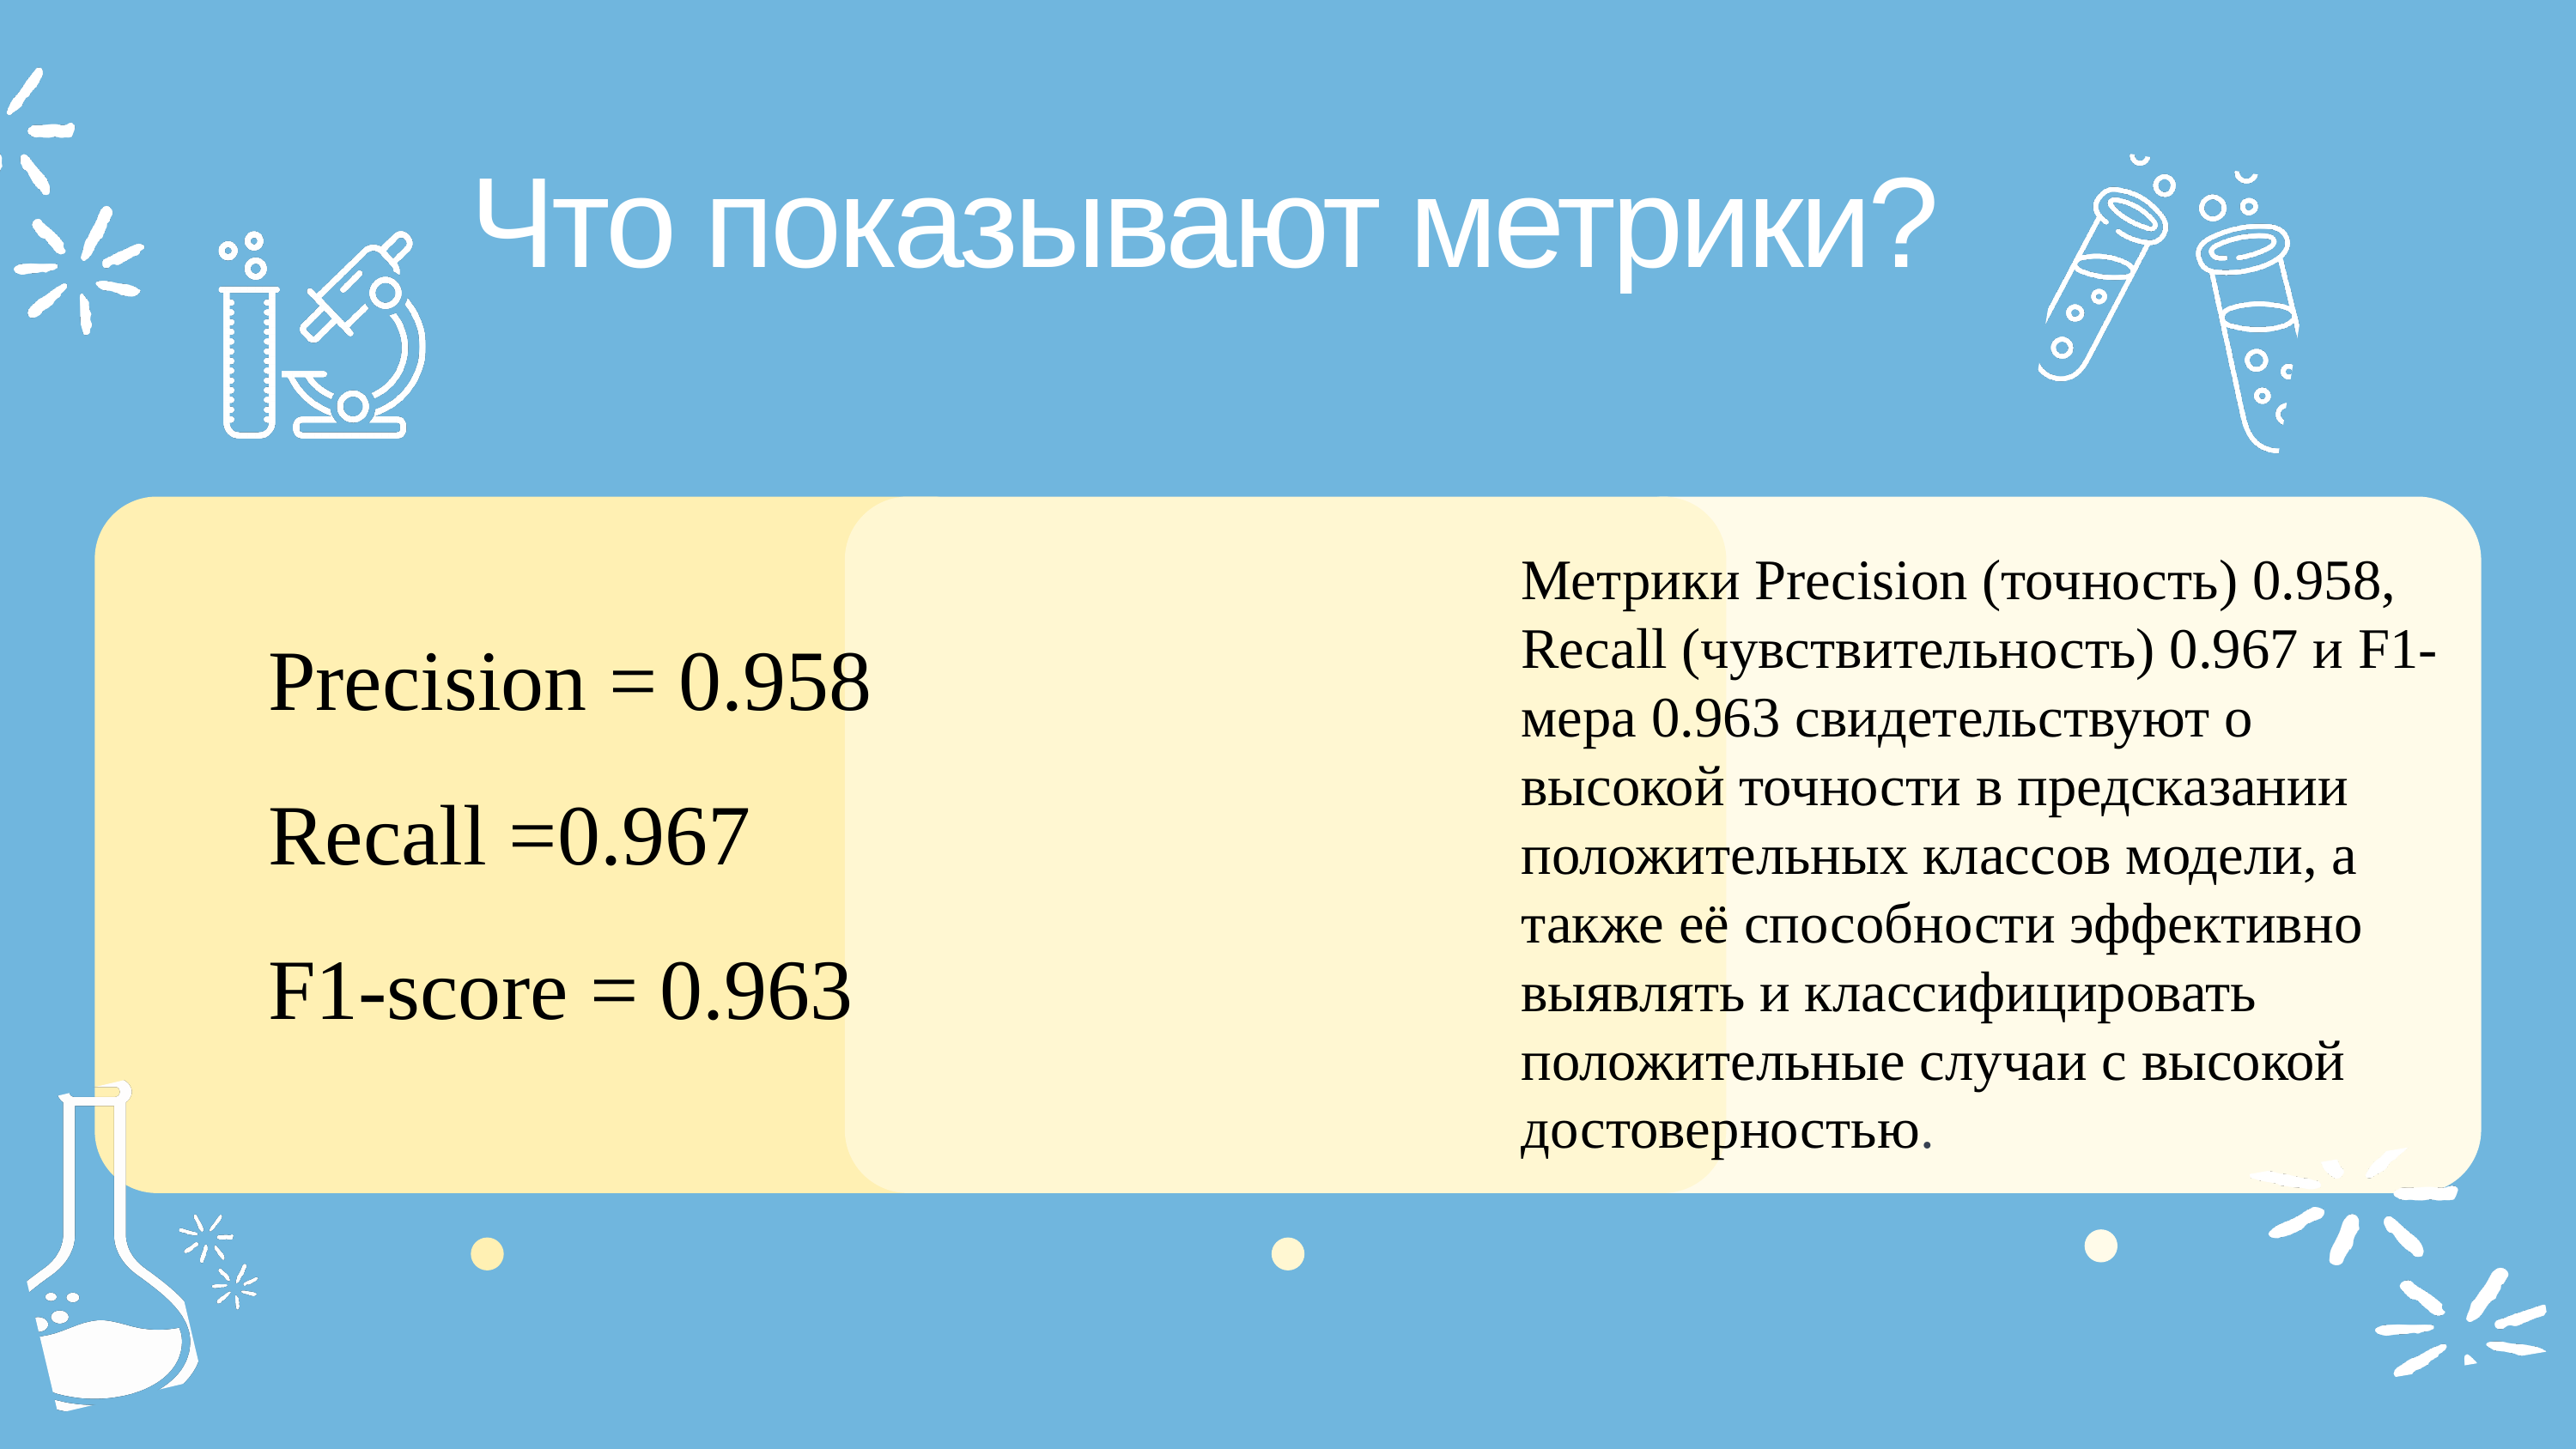

Что показывают метрики?

Метрики Precision (точность) 0.958, Recall (чувствительность) 0.967 и F1-мера 0.963 свидетельствуют о высокой точности в предсказании положительных классов модели, а также её способности эффективно выявлять и классифицировать положительные случаи с высокой достоверностью.

Precision = 0.958
Recall =0.967
F1-score = 0.963